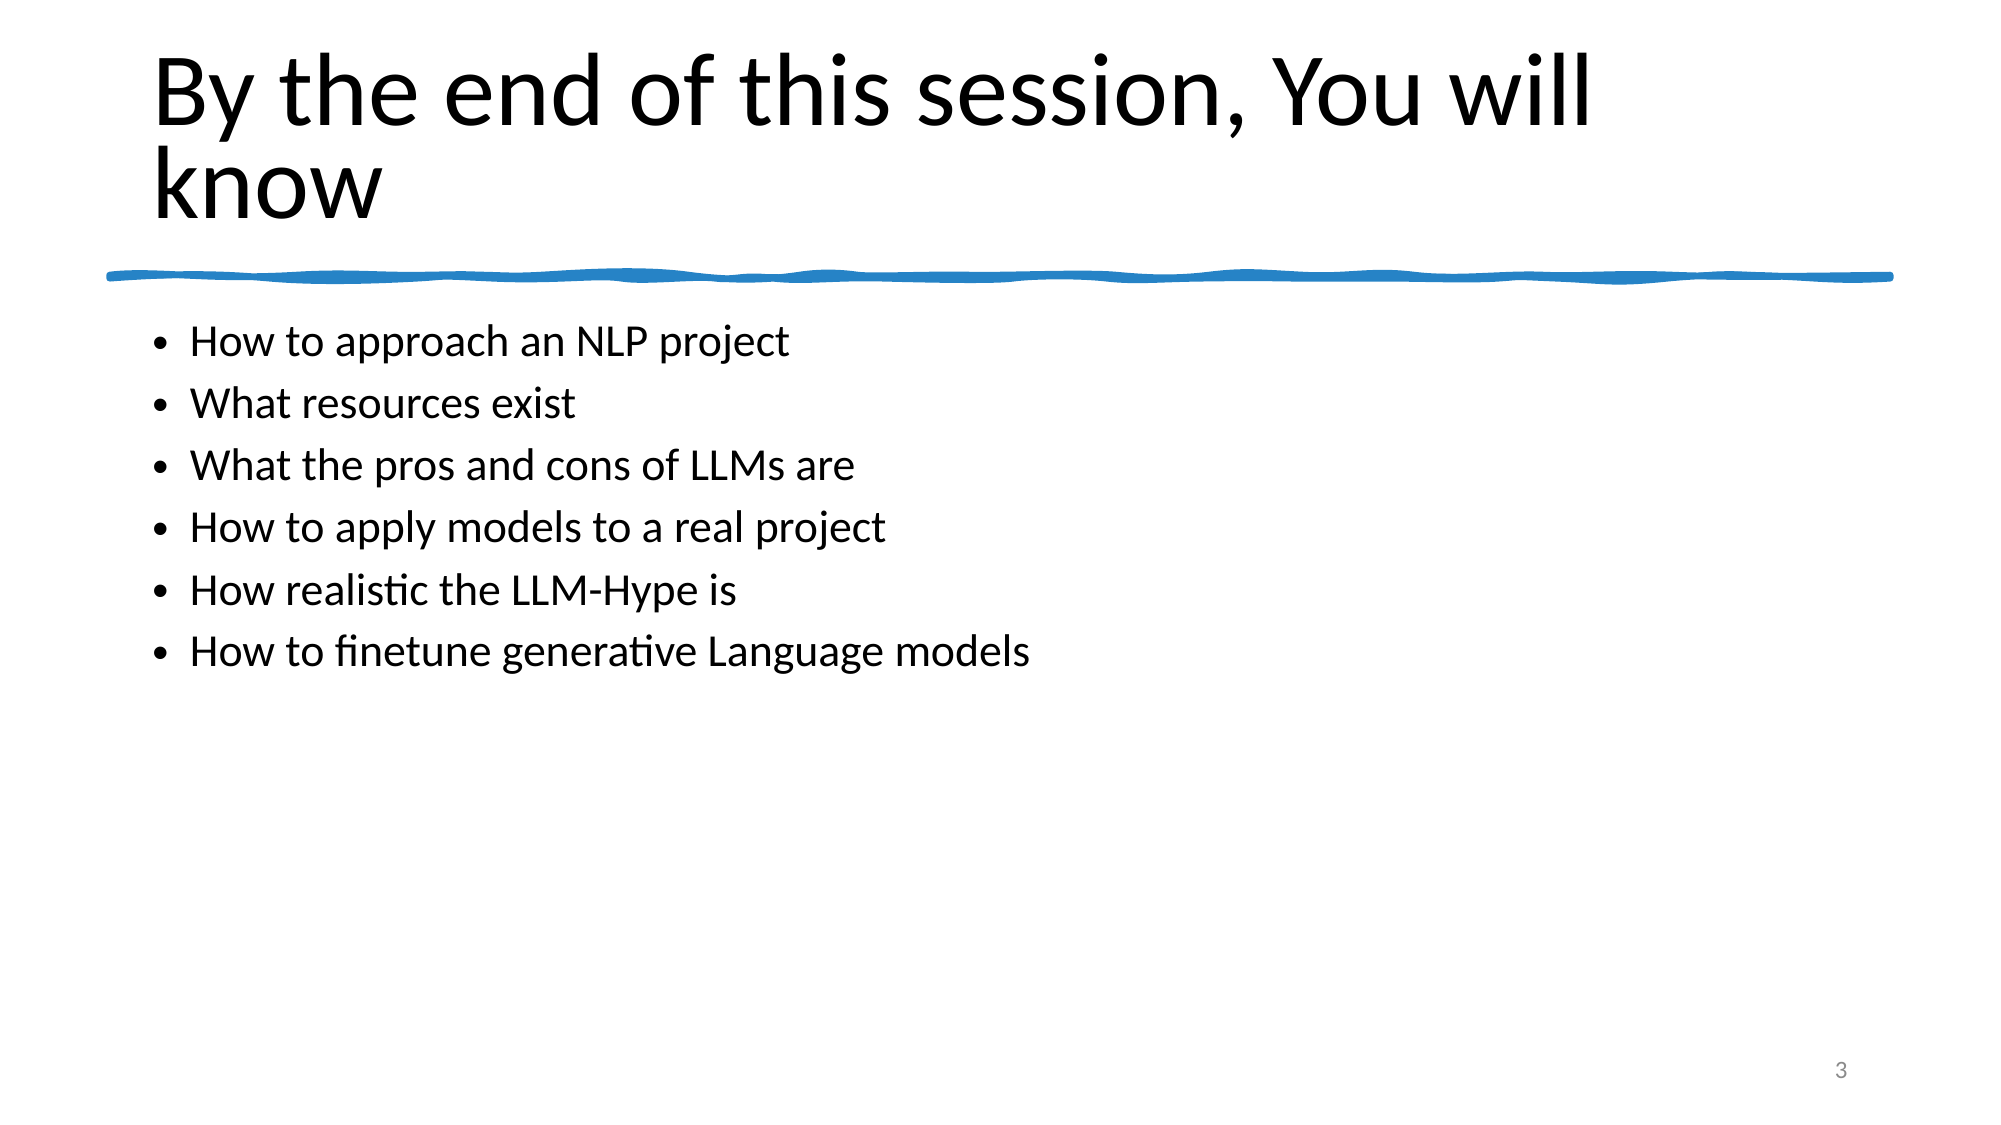

# By the end of this session, You will know

How to approach an NLP project
What resources exist
What the pros and cons of LLMs are
How to apply models to a real project
How realistic the LLM-Hype is
How to finetune generative Language models
3